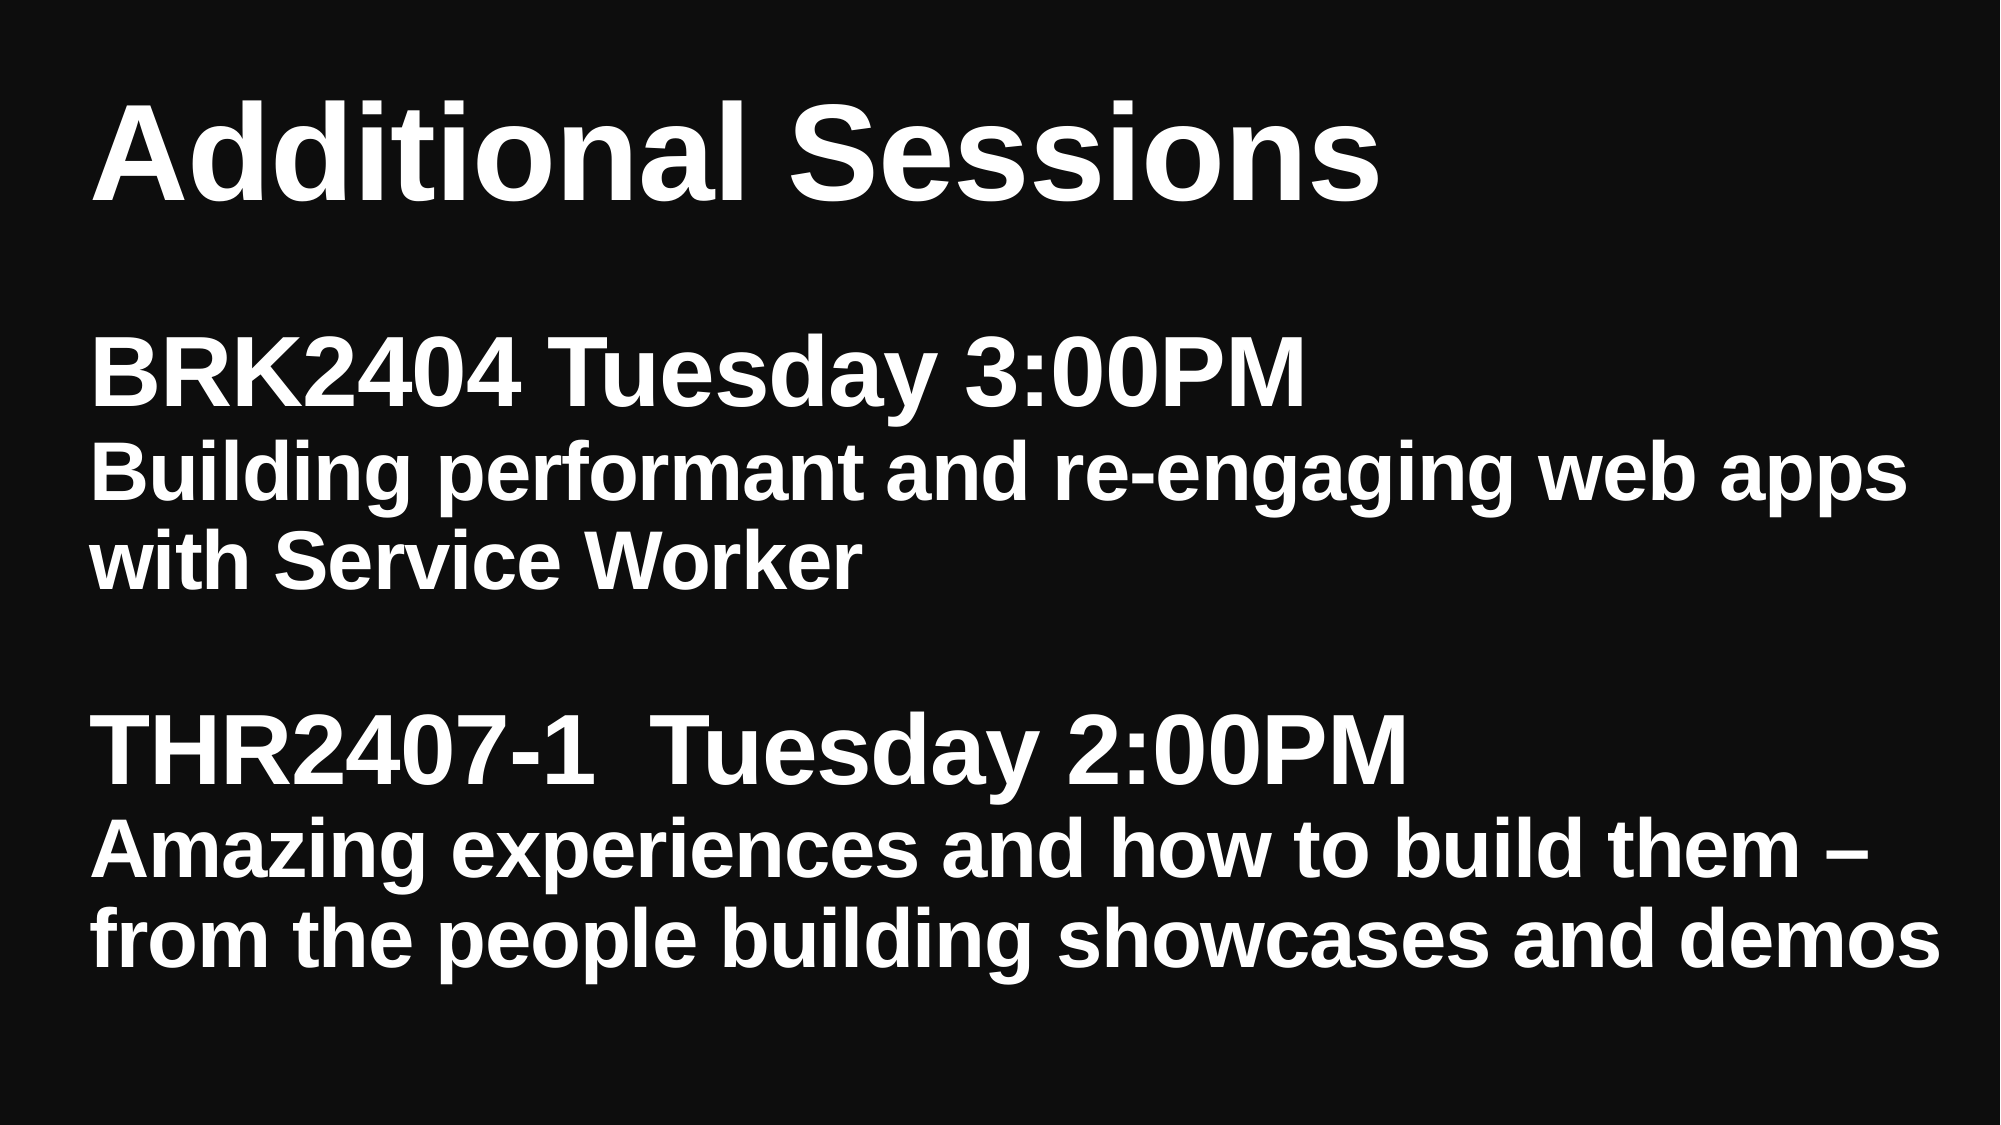

# Additional Sessions BRK2404 Tuesday 3:00PM Building performant and re-engaging web apps with Service Worker THR2407-1  Tuesday 2:00PM Amazing experiences and how to build them – from the people building showcases and demos